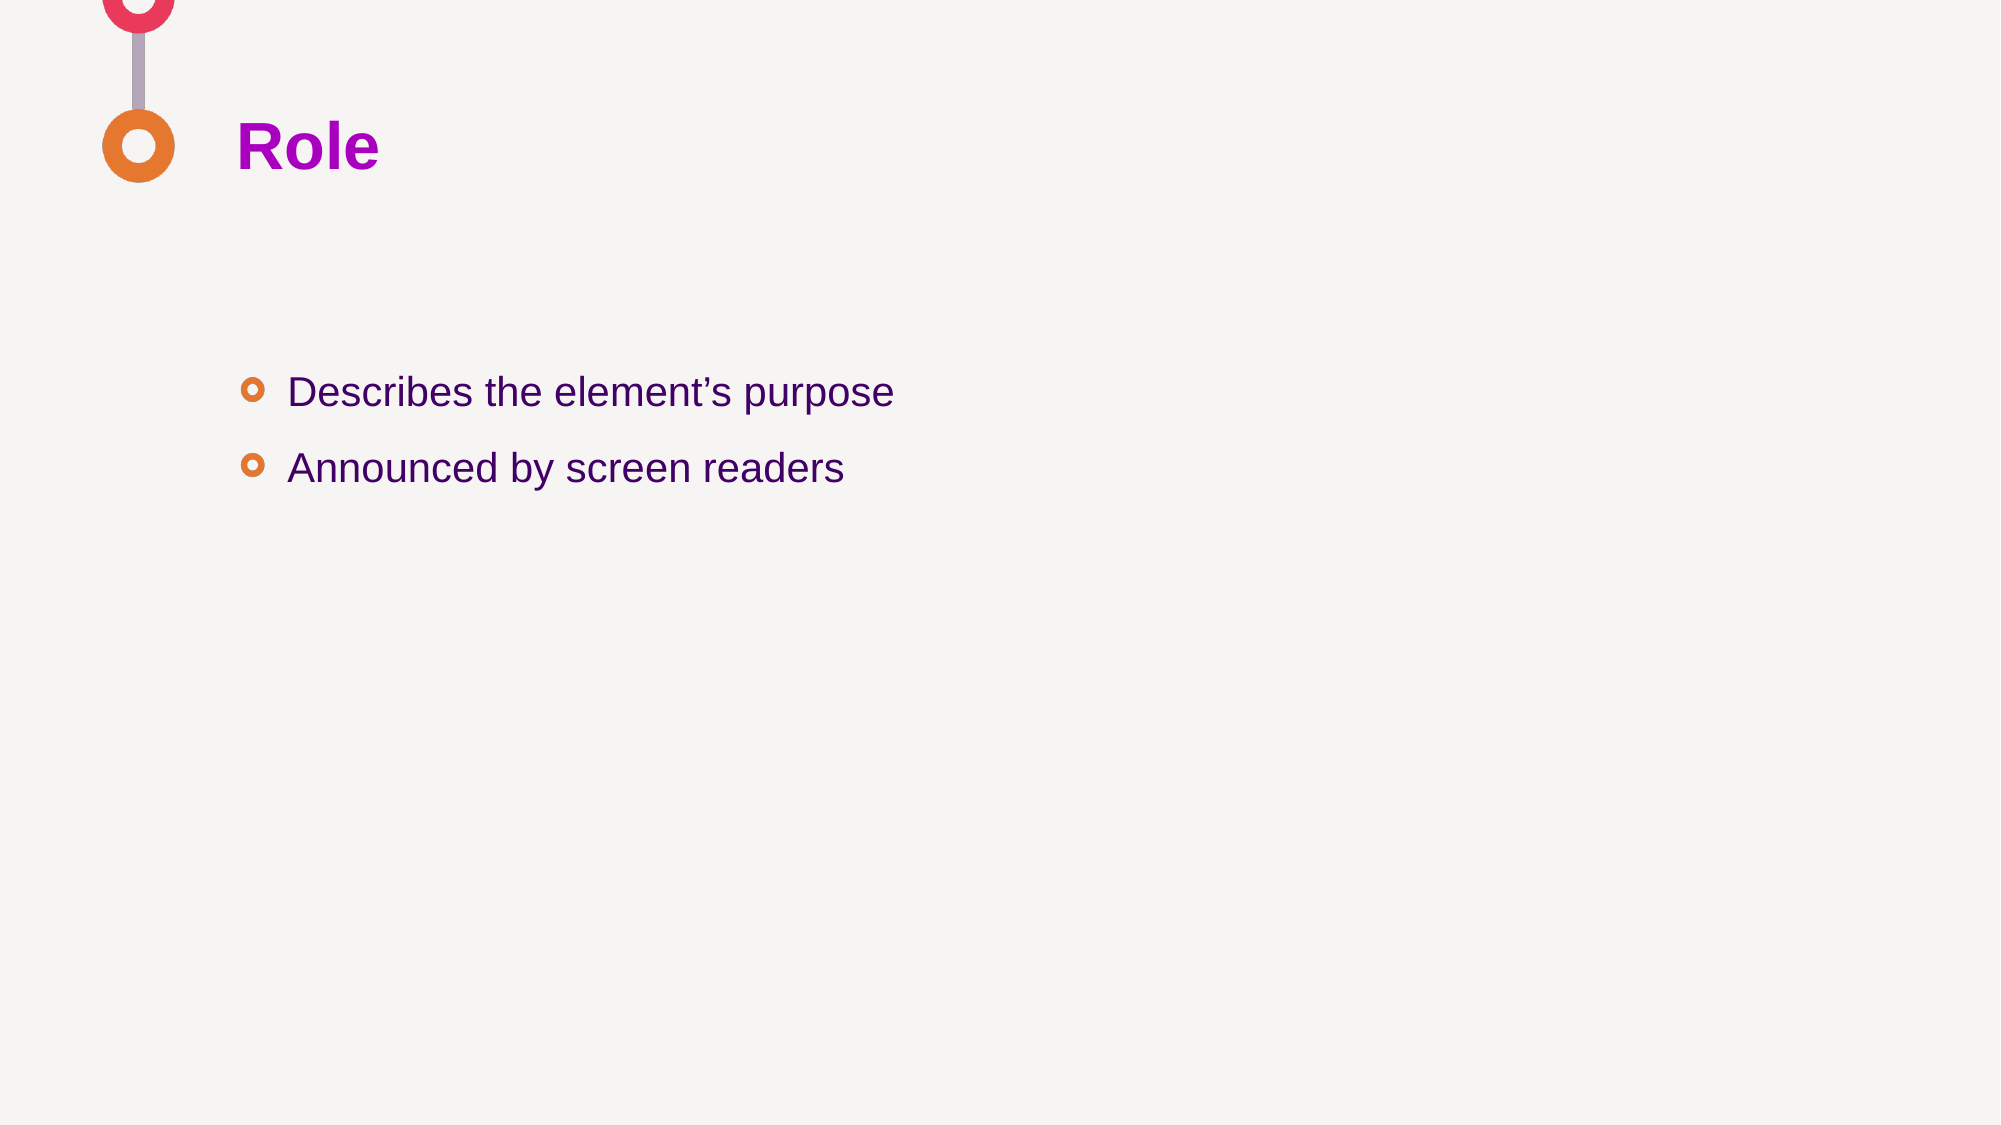

# Role
Describes the element’s purpose
Announced by screen readers